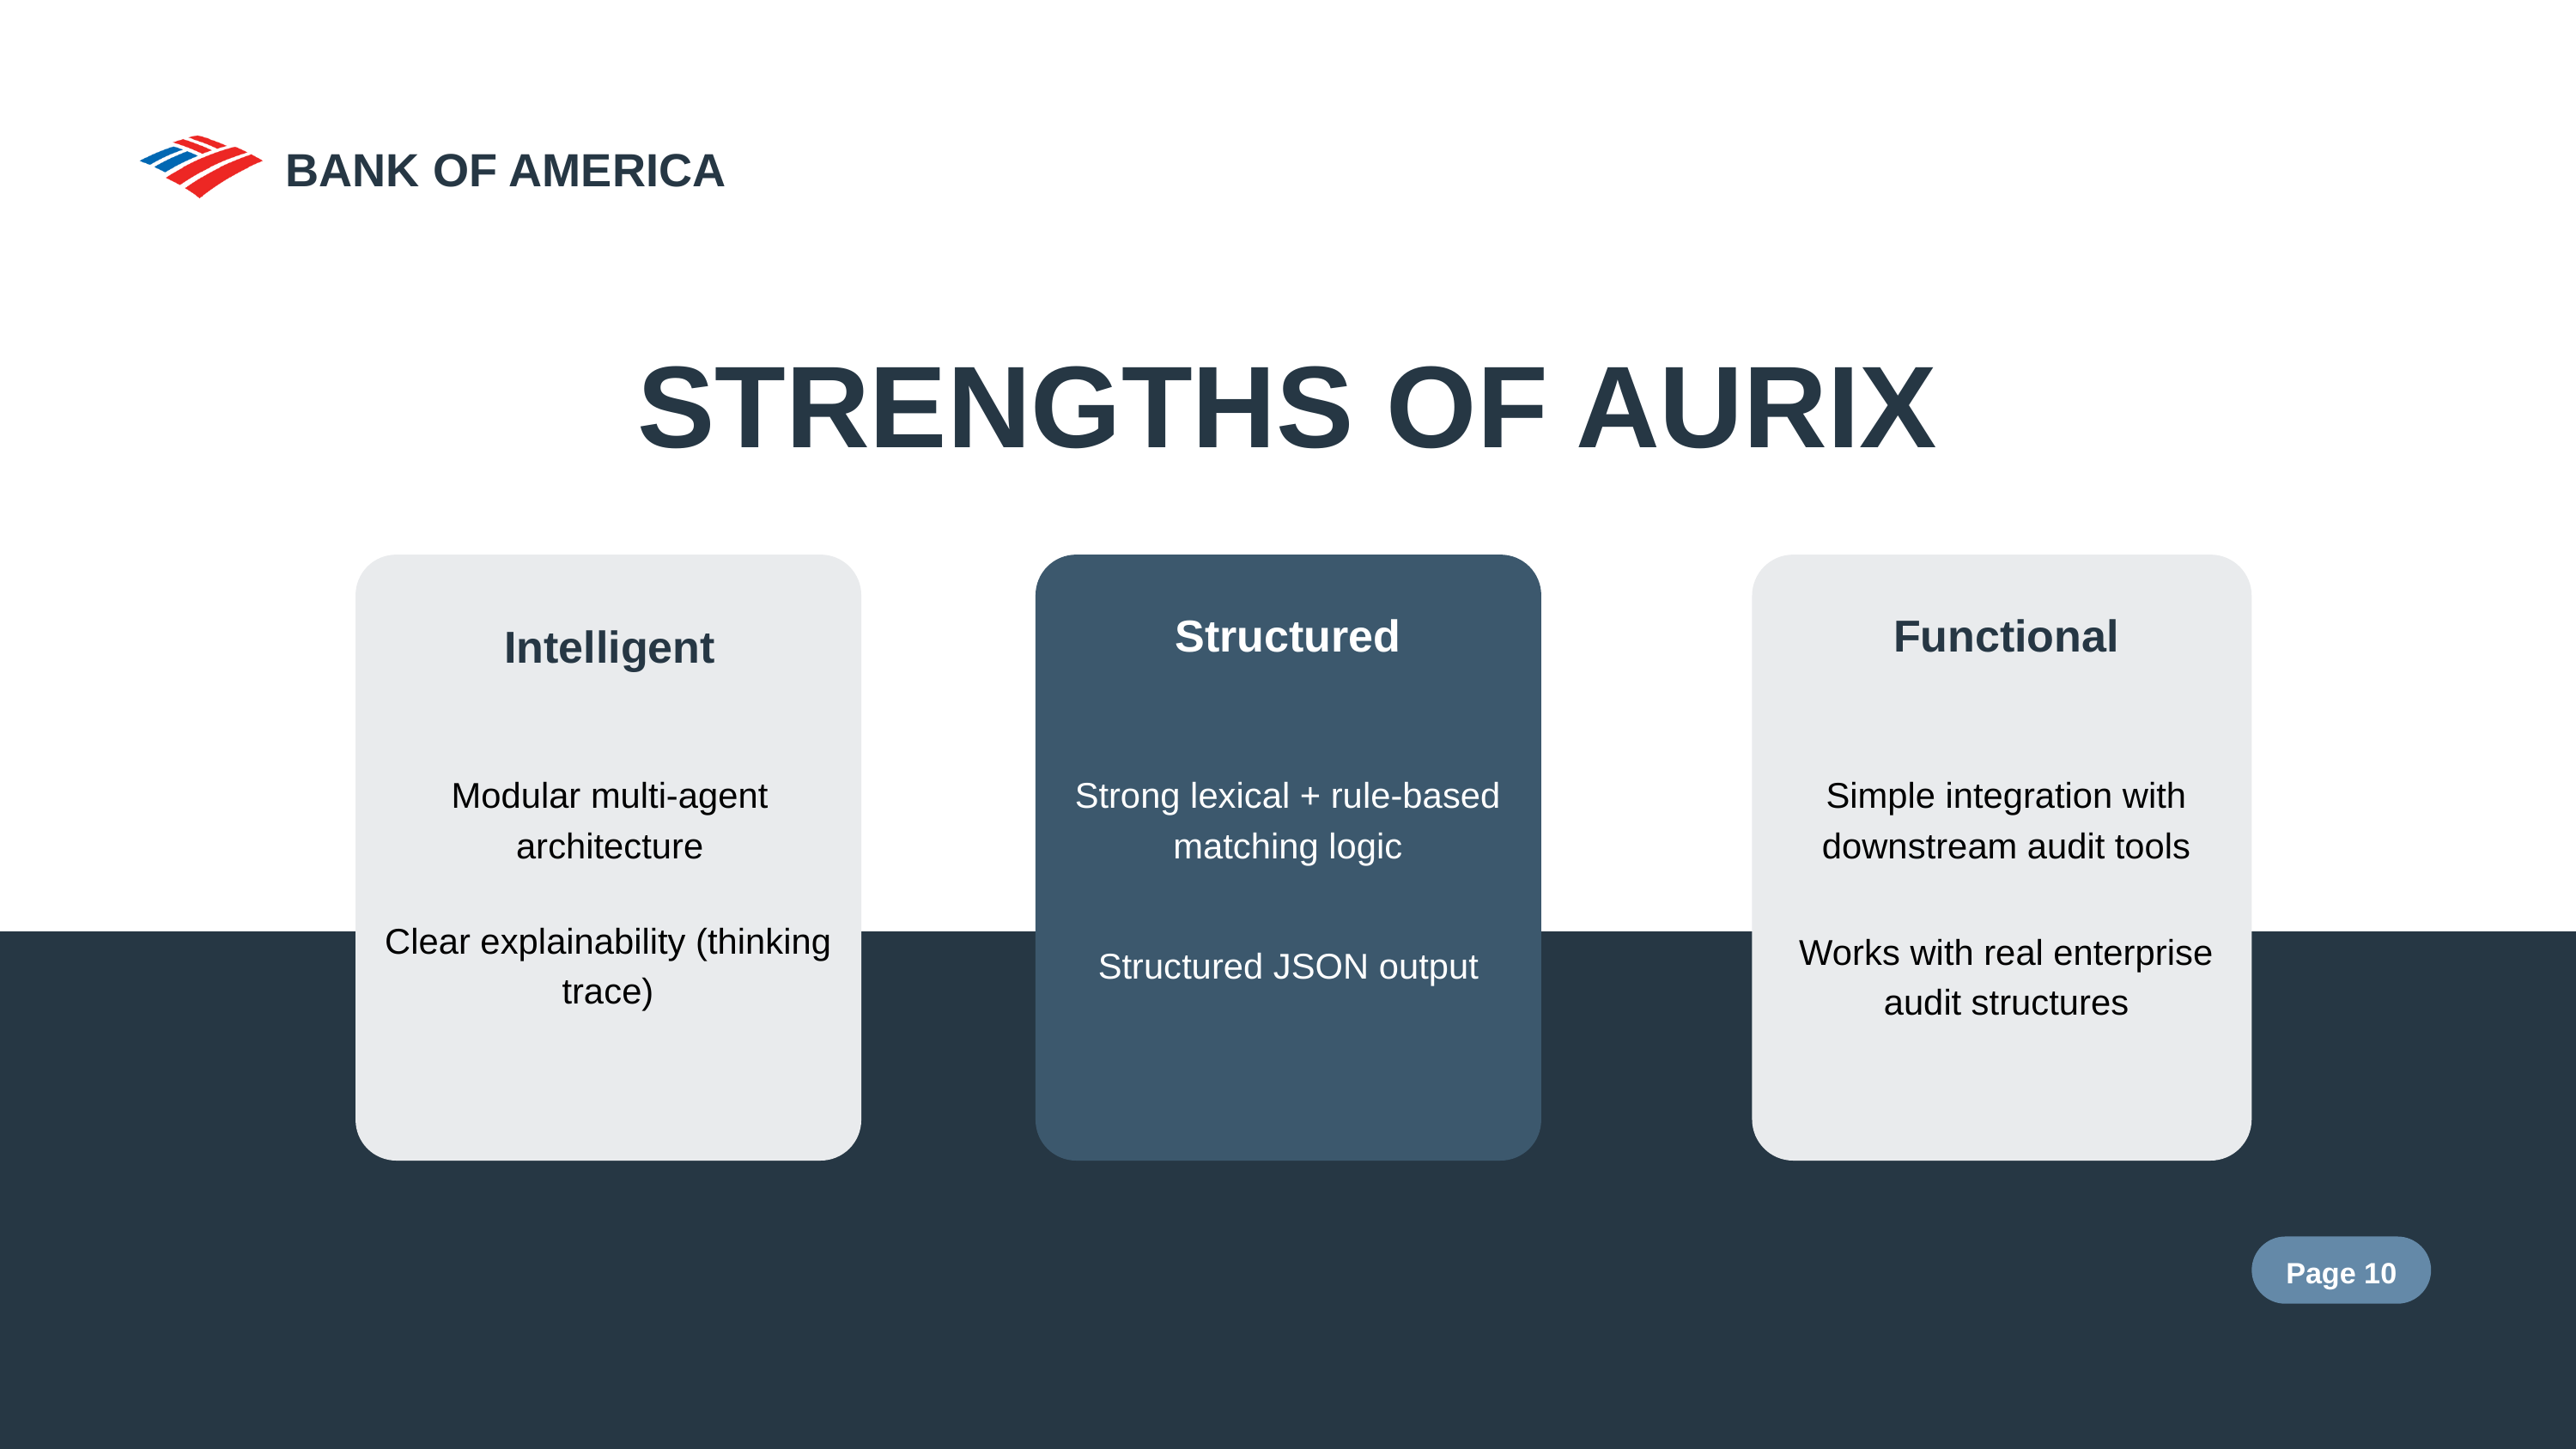

BANK OF AMERICA
STRENGTHS OF AURIX

Structured
Functional
Intelligent
Modular multi-agent architecture
Strong lexical + rule-based matching logic
Simple integration with downstream audit tools
Clear explainability (thinking trace)
Works with real enterprise audit structures

Structured JSON output

Page 10